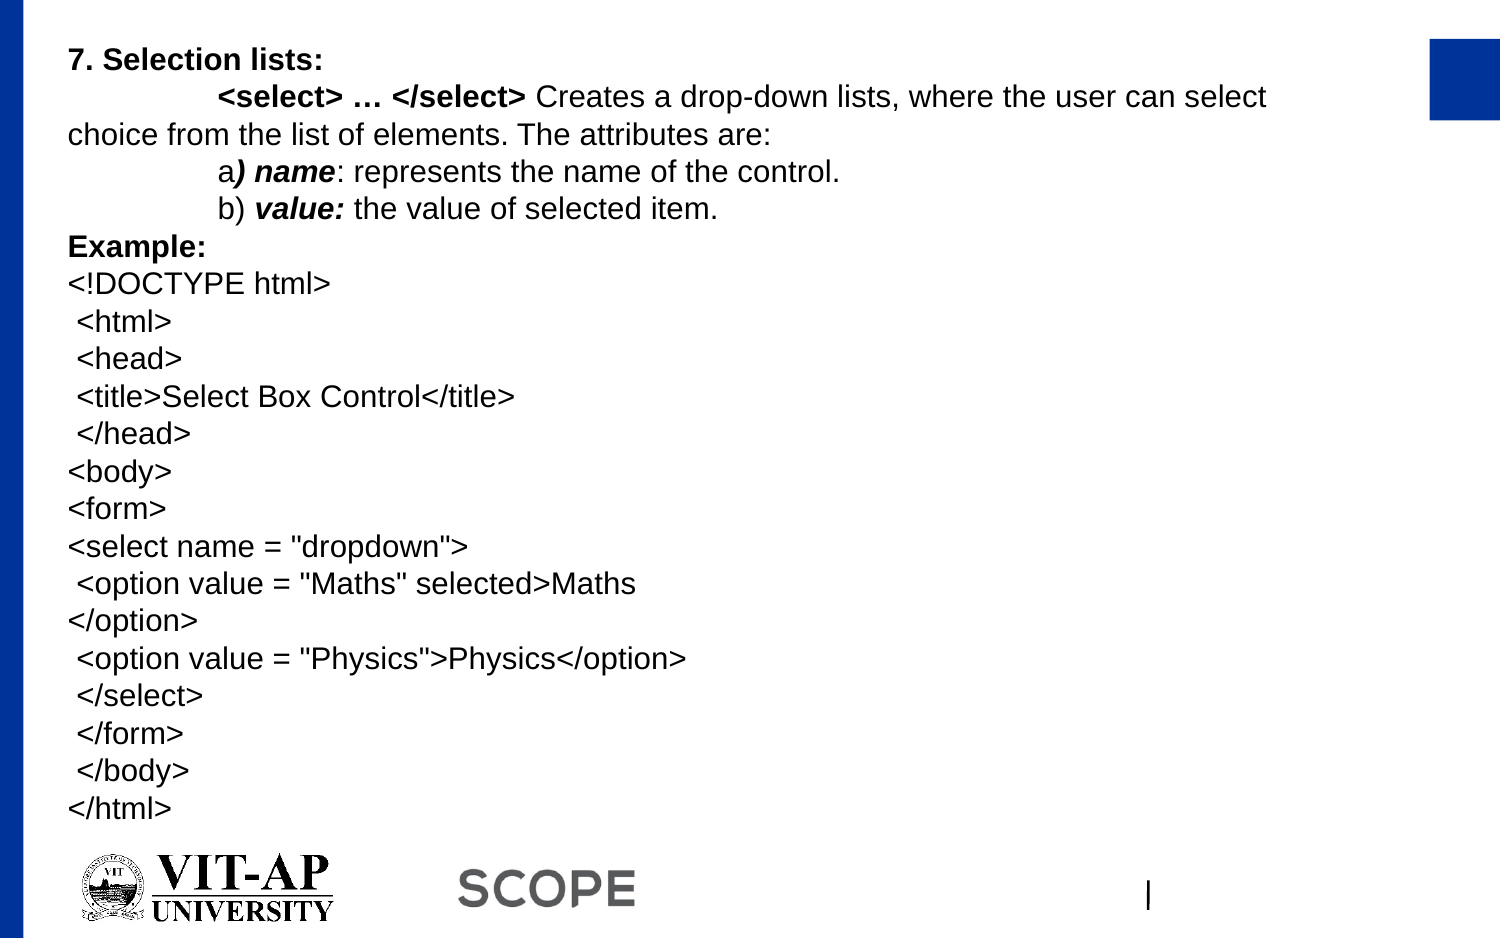

7. Selection lists:
	<select> … </select> Creates a drop-down lists, where the user can select choice from the list of elements. The attributes are:
	a) name: represents the name of the control.
	b) value: the value of selected item.
Example:
<!DOCTYPE html>
 <html>
 <head>
 <title>Select Box Control</title>
 </head>
<body>
<form>
<select name = "dropdown">
 <option value = "Maths" selected>Maths
</option>
 <option value = "Physics">Physics</option>
 </select>
 </form>
 </body>
</html>